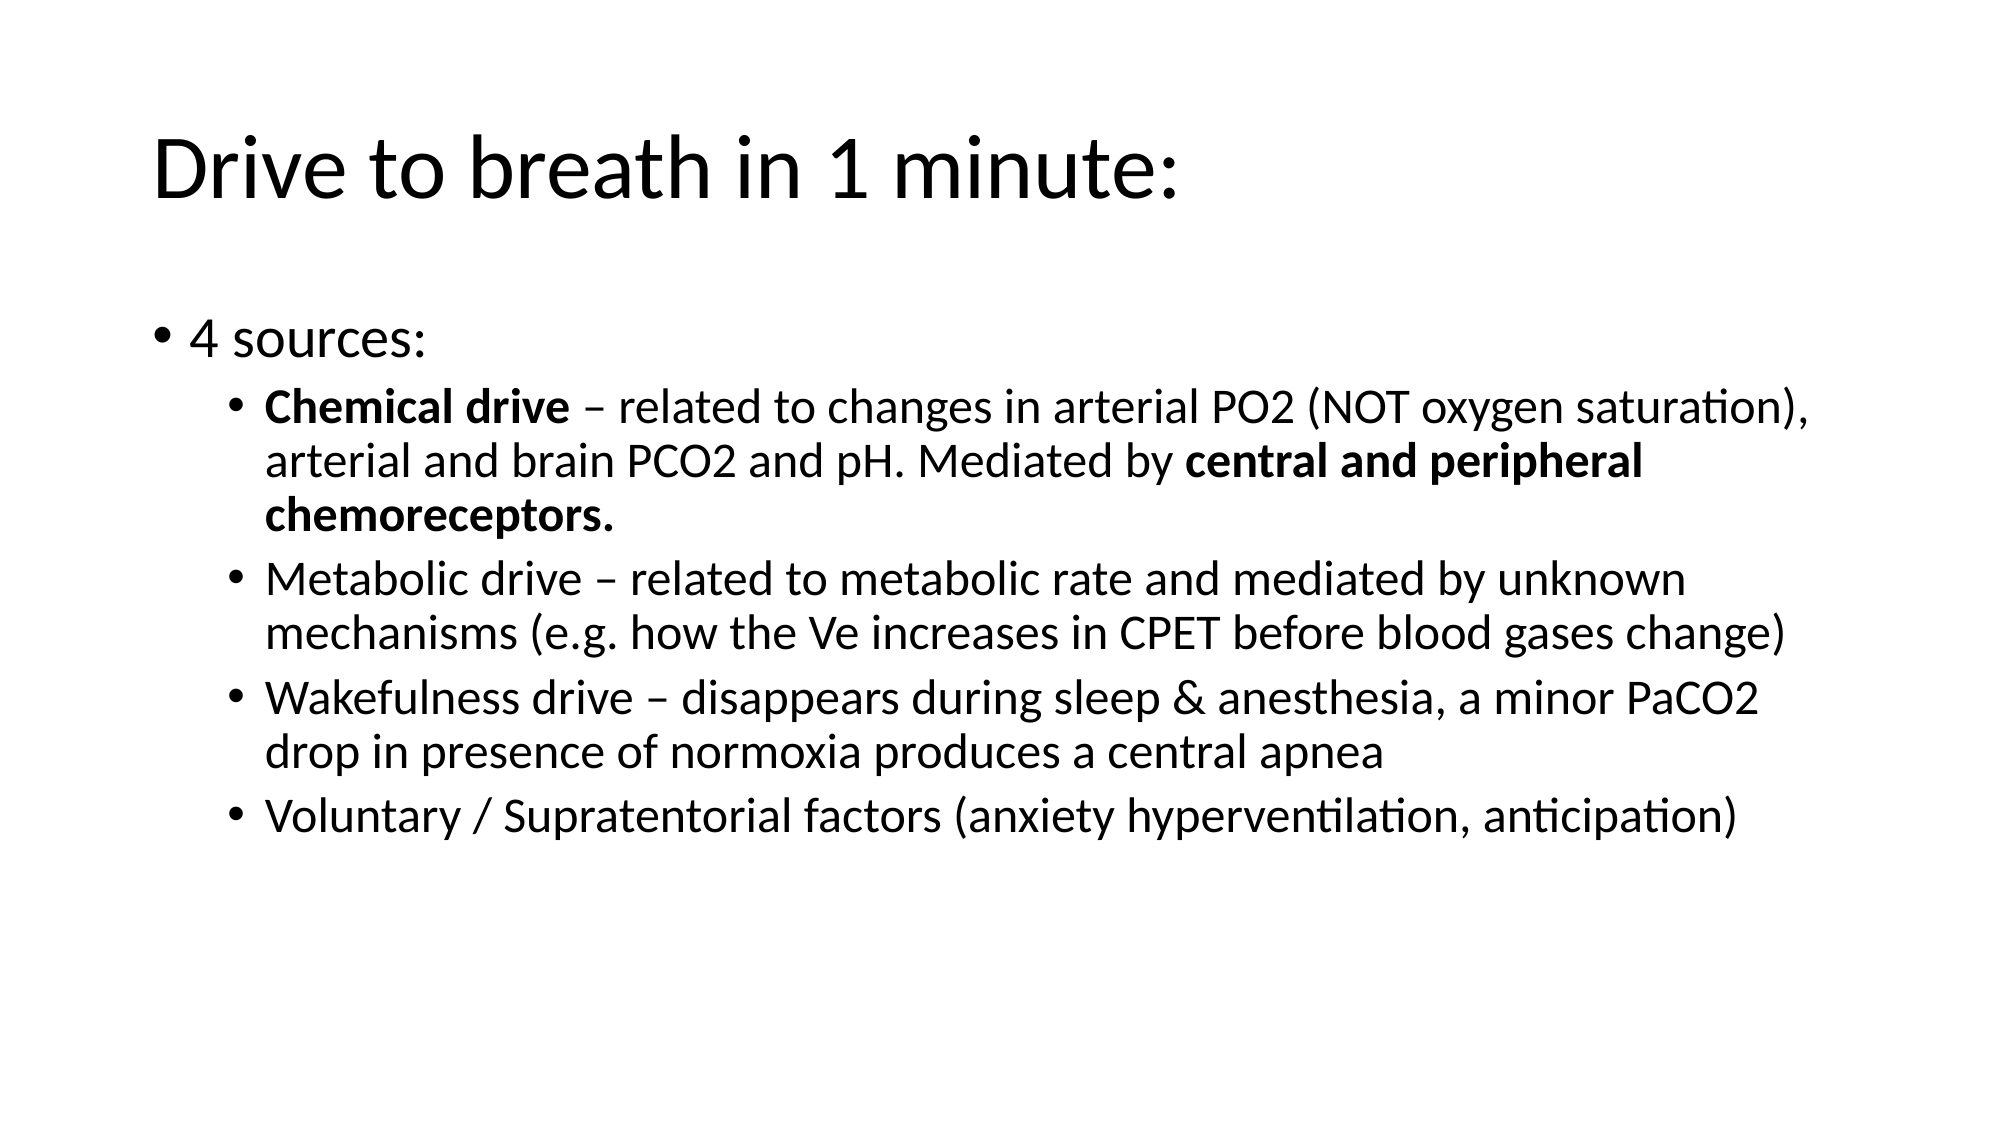

# Drive to breath in 1 minute:
4 sources:
Chemical drive – related to changes in arterial PO2 (NOT oxygen saturation), arterial and brain PCO2 and pH. Mediated by central and peripheral chemoreceptors.
Metabolic drive – related to metabolic rate and mediated by unknown mechanisms (e.g. how the Ve increases in CPET before blood gases change)
Wakefulness drive – disappears during sleep & anesthesia, a minor PaCO2 drop in presence of normoxia produces a central apnea
Voluntary / Supratentorial factors (anxiety hyperventilation, anticipation)